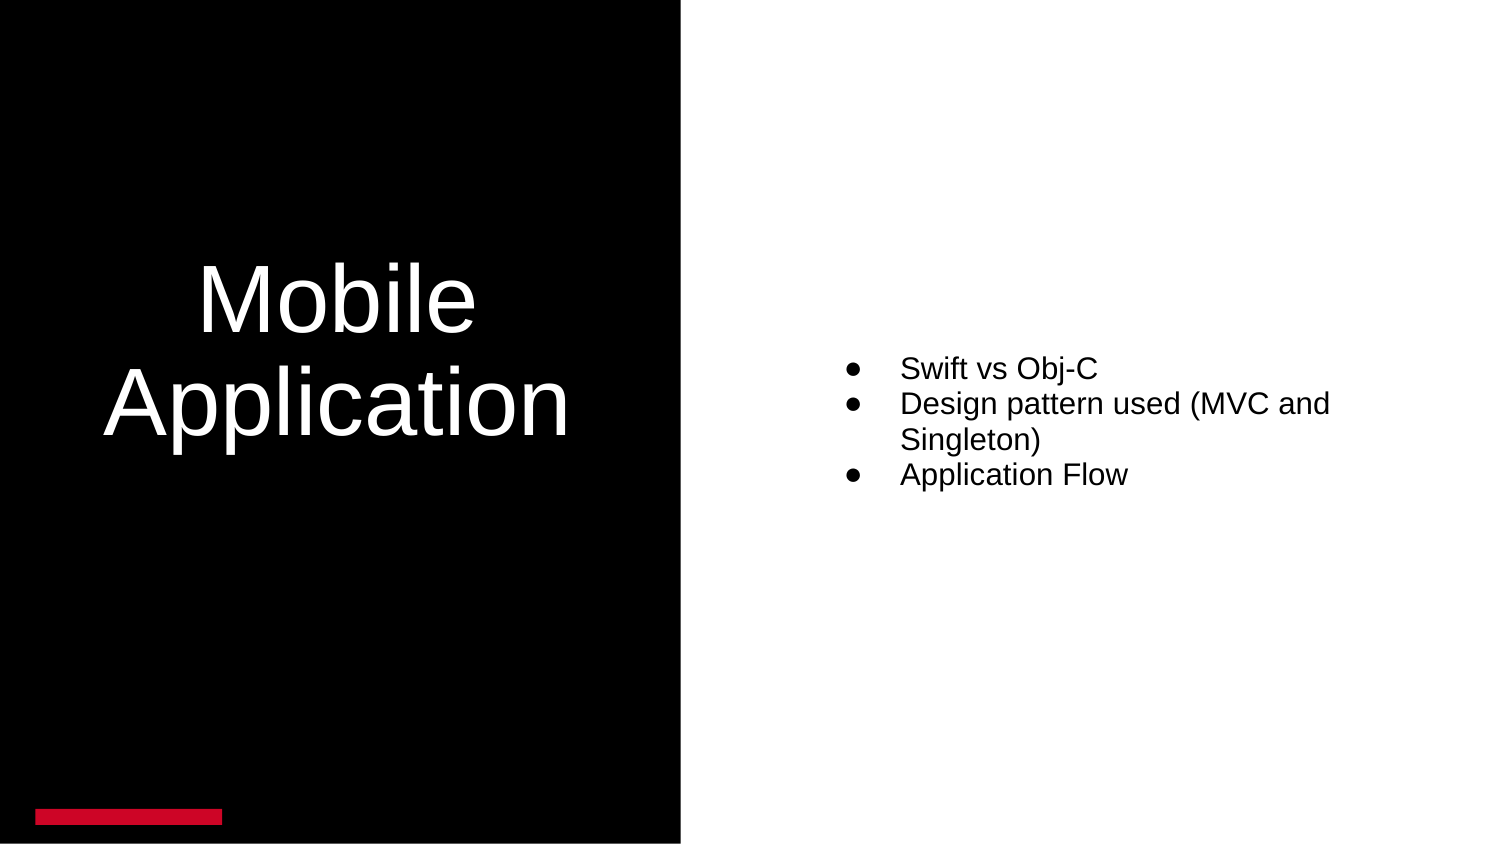

Swift vs Obj-C
Design pattern used (MVC and Singleton)
Application Flow
# Mobile Application